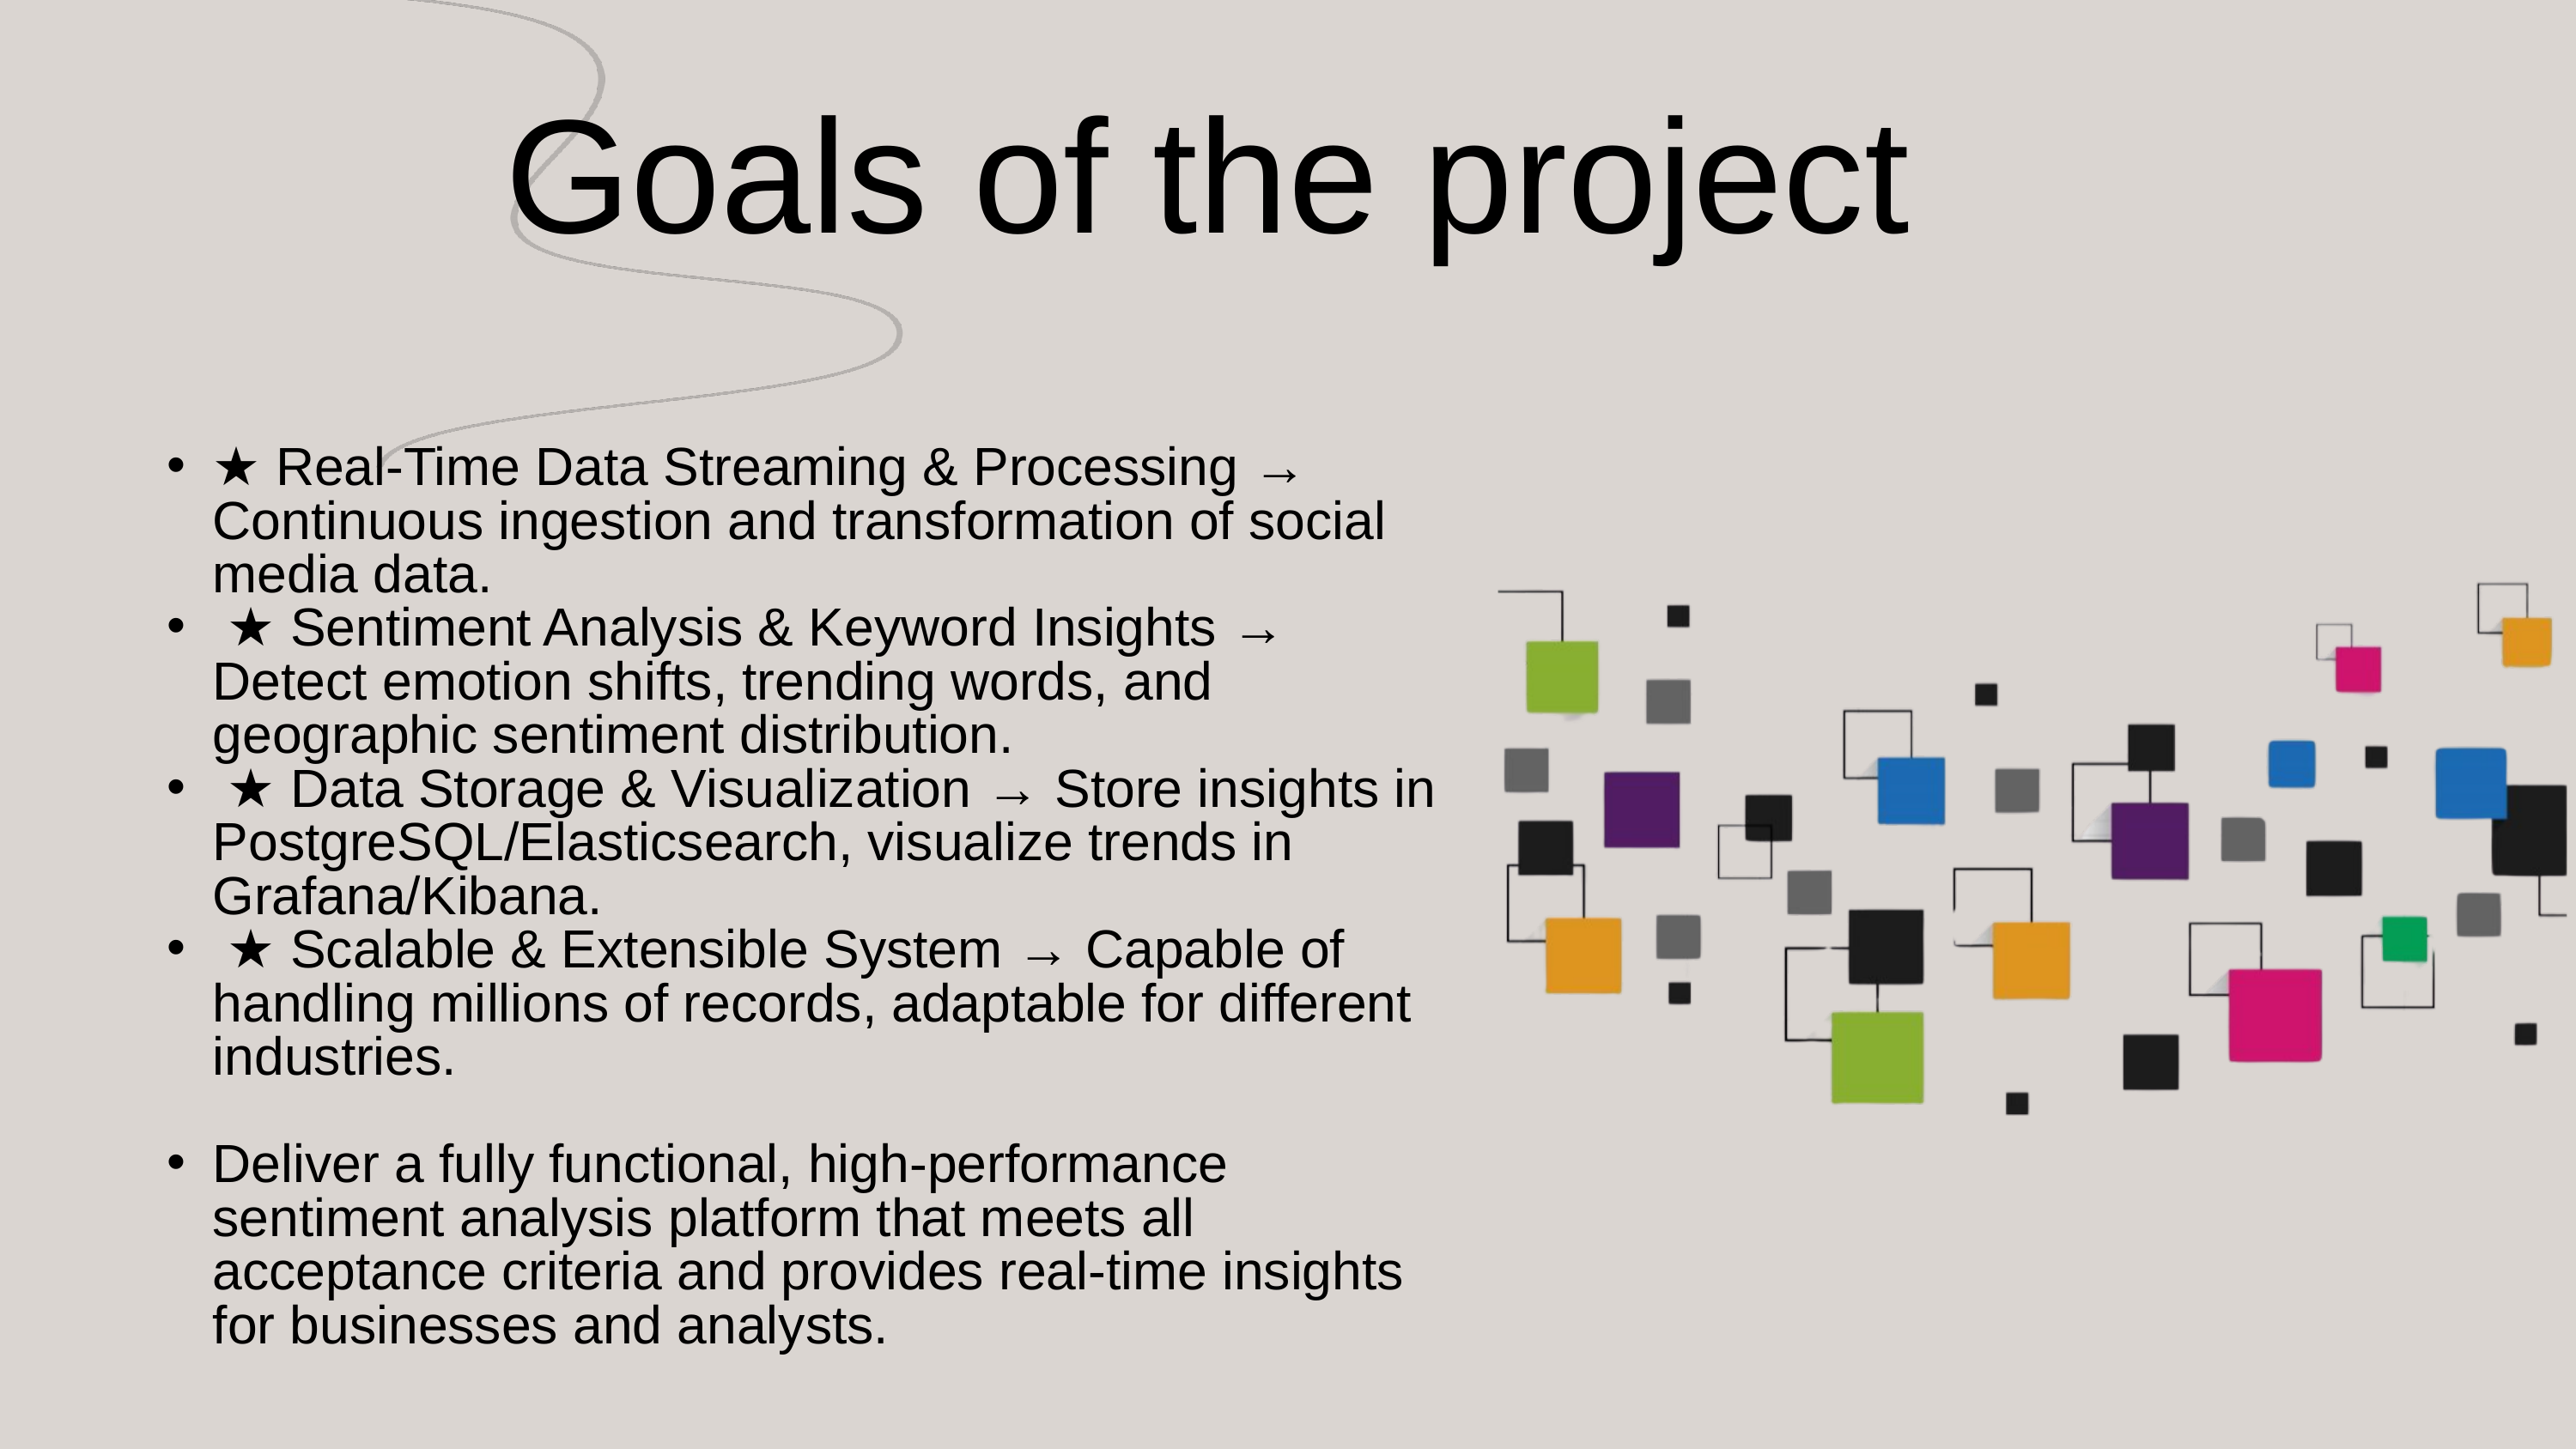

Goals of the project​

★ Real-Time Data Streaming & Processing → Continuous ingestion and transformation of social media data.​
 ★ Sentiment Analysis & Keyword Insights → Detect emotion shifts, trending words, and geographic sentiment distribution.​
 ★ Data Storage & Visualization → Store insights in PostgreSQL/Elasticsearch, visualize trends in Grafana/Kibana.​
 ★ Scalable & Extensible System → Capable of handling millions of records, adaptable for different industries.​

Deliver a fully functional, high-performance sentiment analysis platform that meets all acceptance criteria and provides real-time insights for businesses and analysts. ​